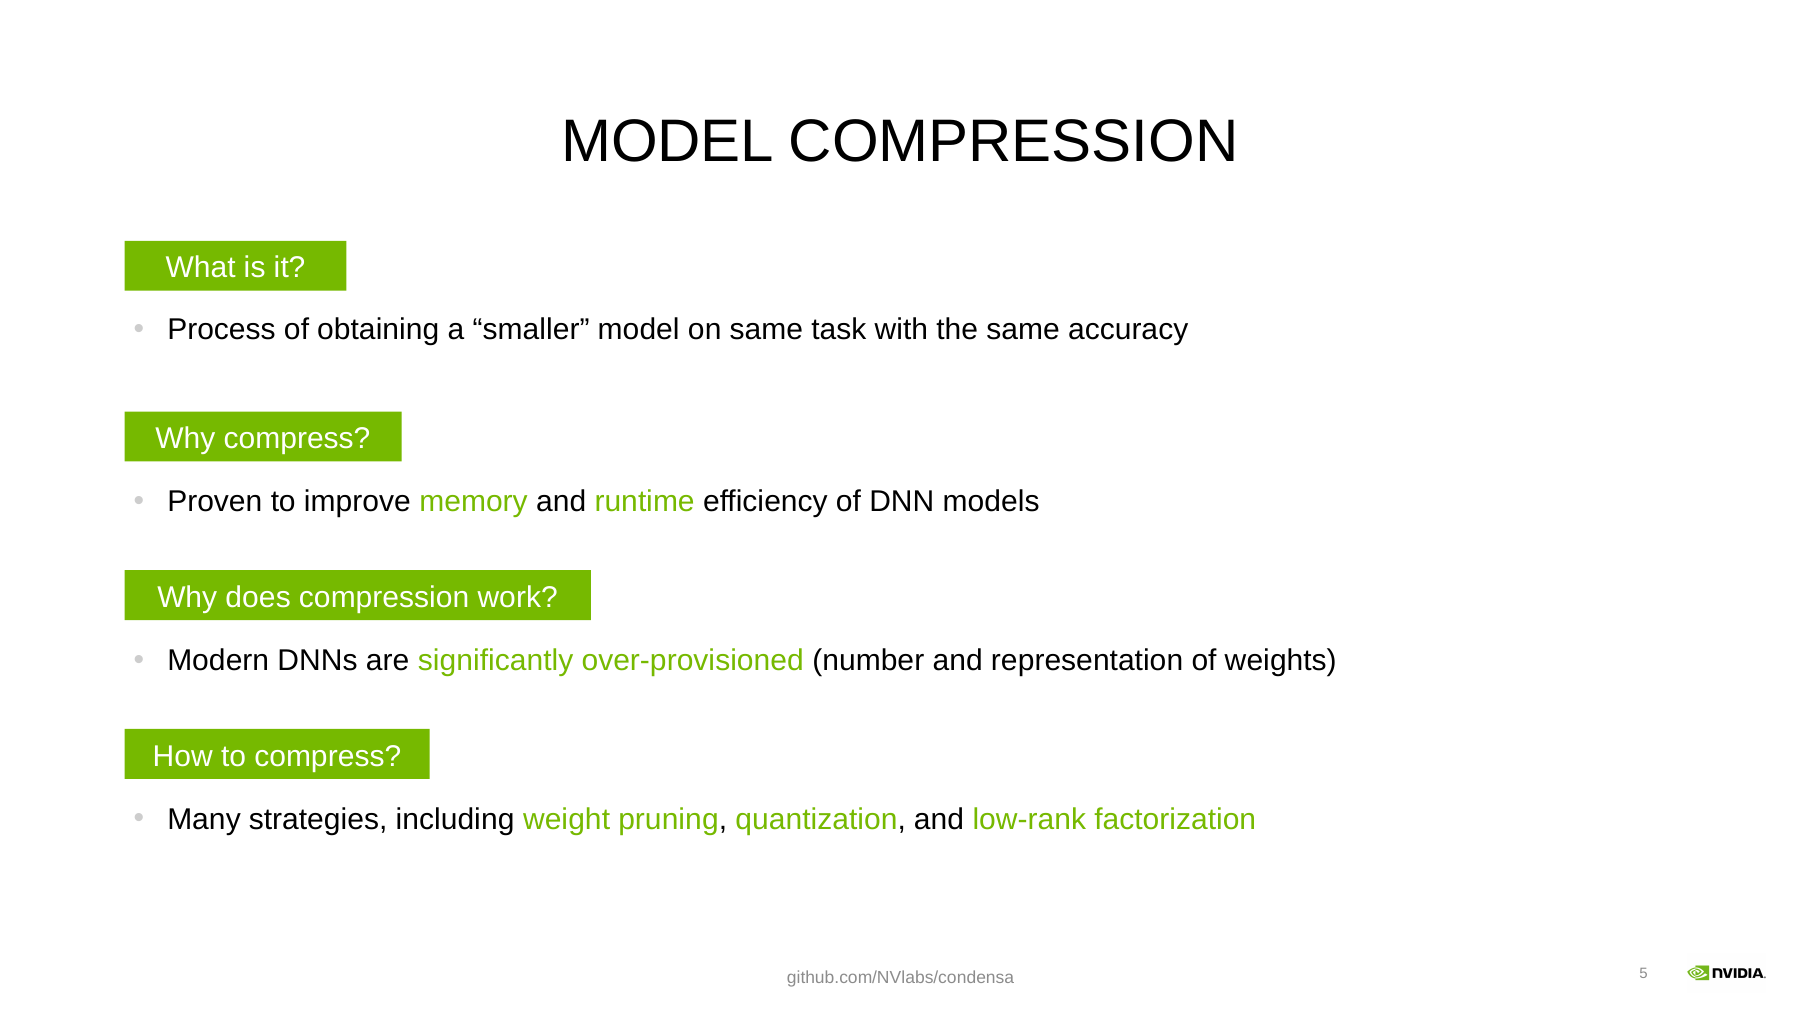

# MODEL COMPRESSION
What is it?
Process of obtaining a “smaller” model on same task with the same accuracy
Why compress?
Proven to improve memory and runtime efficiency of DNN models
Why does compression work?
Modern DNNs are significantly over-provisioned (number and representation of weights)
How to compress?
Many strategies, including weight pruning, quantization, and low-rank factorization